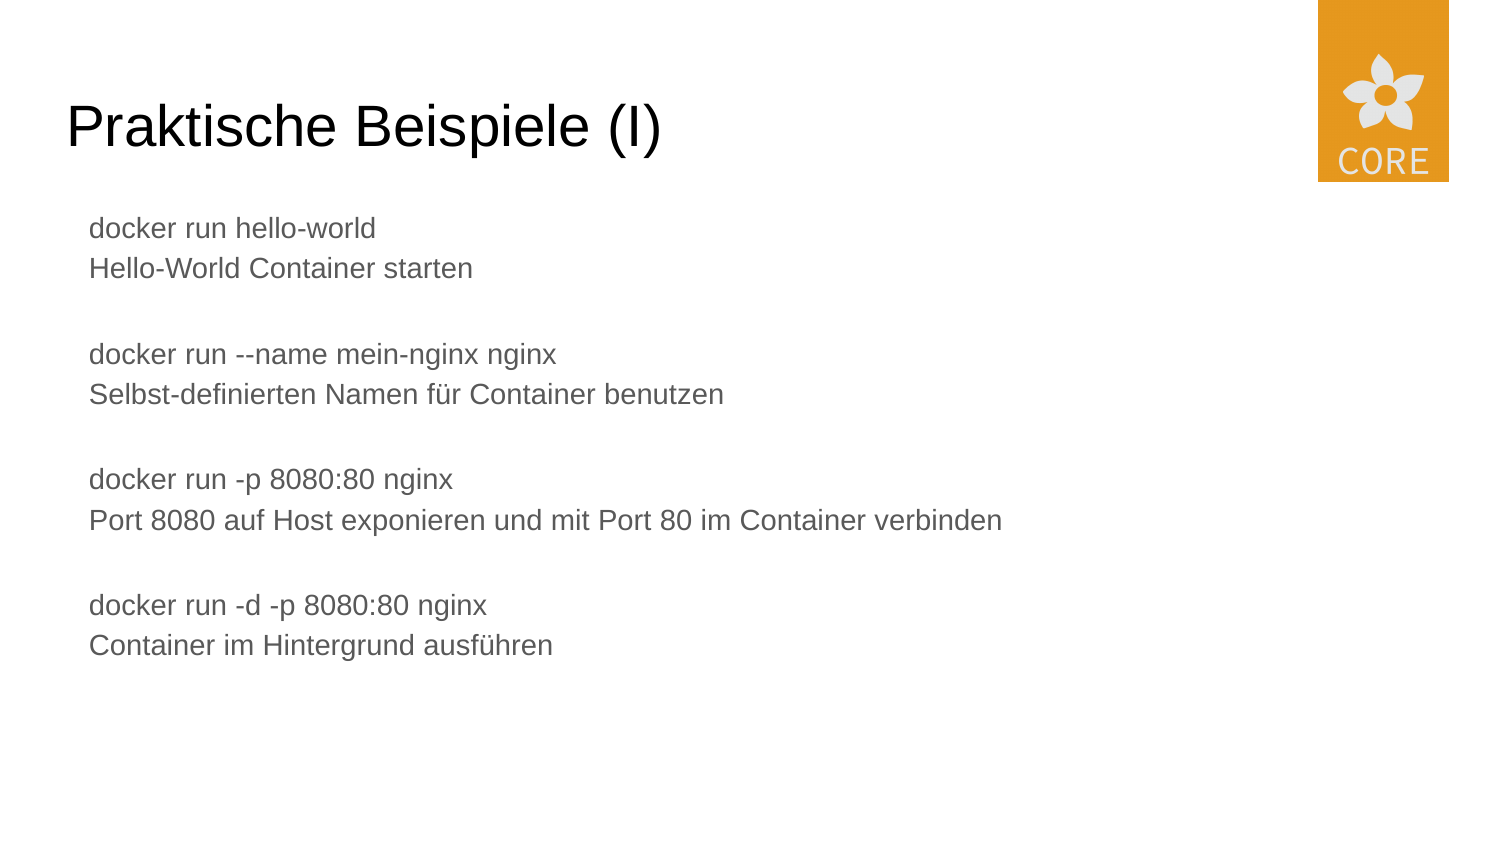

# Praktische Beispiele (I)
docker run hello-world
Hello-World Container starten
docker run --name mein-nginx nginx
Selbst-definierten Namen für Container benutzen
docker run -p 8080:80 nginx
Port 8080 auf Host exponieren und mit Port 80 im Container verbinden
docker run -d -p 8080:80 nginx
Container im Hintergrund ausführen